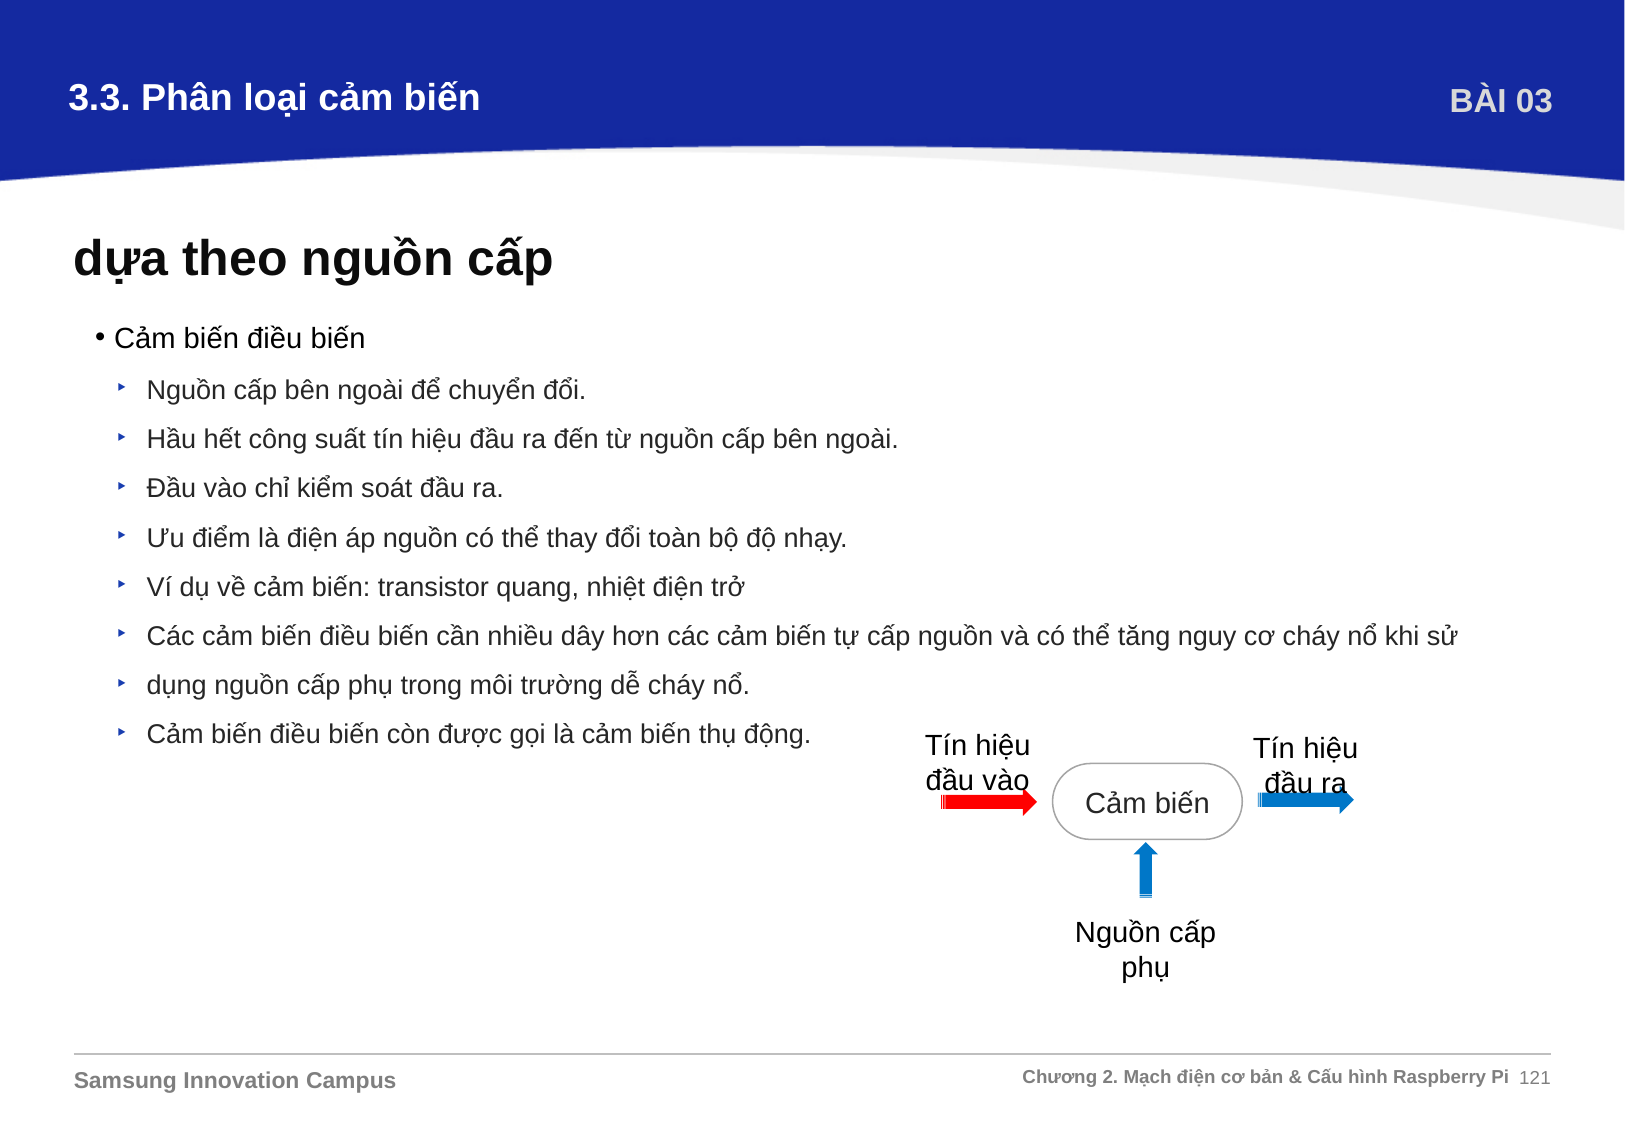

3.3. Phân loại cảm biến
BÀI 03
dựa theo nguồn cấp
Cảm biến điều biến
Nguồn cấp bên ngoài để chuyển đổi.
Hầu hết công suất tín hiệu đầu ra đến từ nguồn cấp bên ngoài.
Đầu vào chỉ kiểm soát đầu ra.
Ưu điểm là điện áp nguồn có thể thay đổi toàn bộ độ nhạy.
Ví dụ về cảm biến: transistor quang, nhiệt điện trở
Các cảm biến điều biến cần nhiều dây hơn các cảm biến tự cấp nguồn và có thể tăng nguy cơ cháy nổ khi sử
dụng nguồn cấp phụ trong môi trường dễ cháy nổ.
Cảm biến điều biến còn được gọi là cảm biến thụ động.
Tín hiệu đầu vào
Tín hiệu đầu ra
Cảm biến

Nguồn cấp phụ